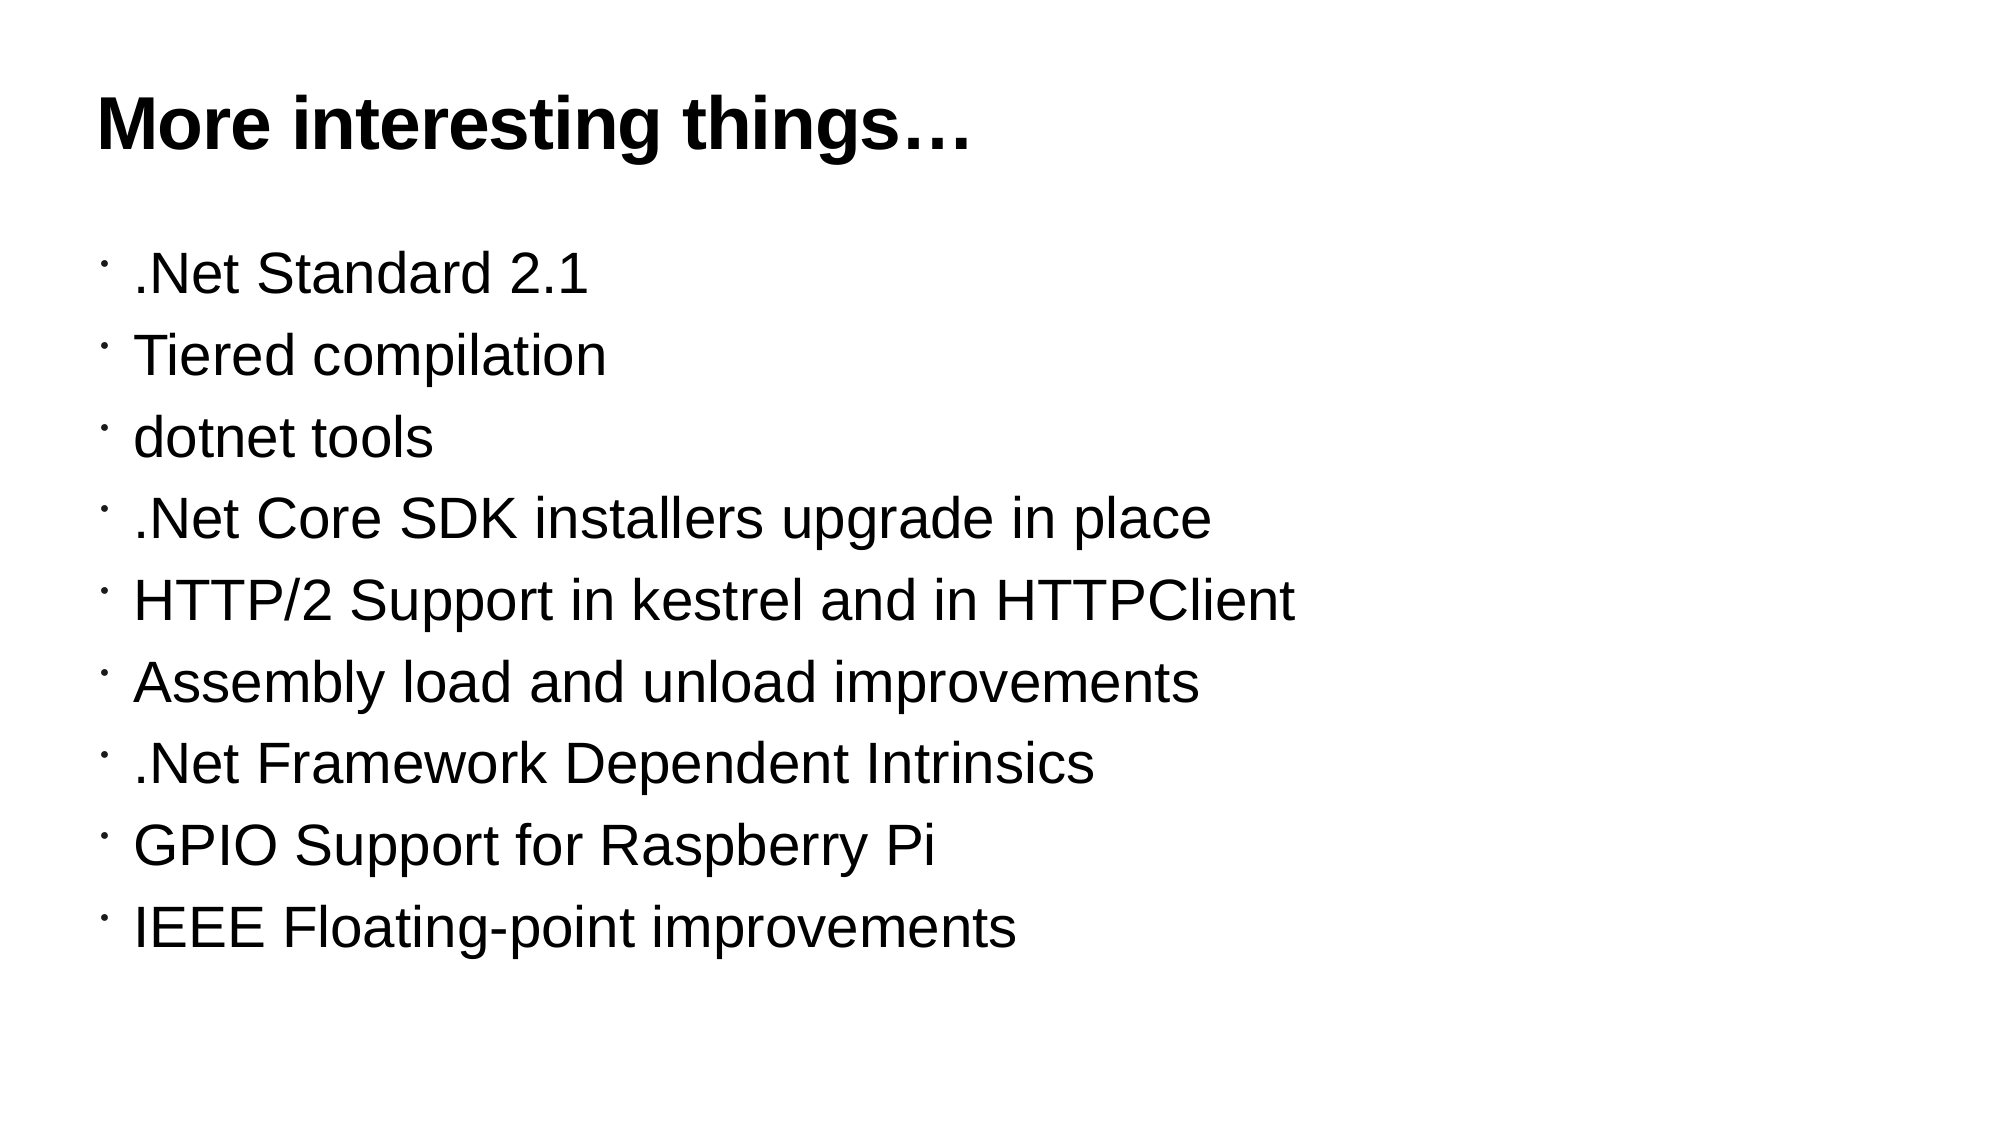

# More interesting things…
.Net Standard 2.1
Tiered compilation
dotnet tools
.Net Core SDK installers upgrade in place
HTTP/2 Support in kestrel and in HTTPClient
Assembly load and unload improvements
.Net Framework Dependent Intrinsics
GPIO Support for Raspberry Pi
IEEE Floating-point improvements